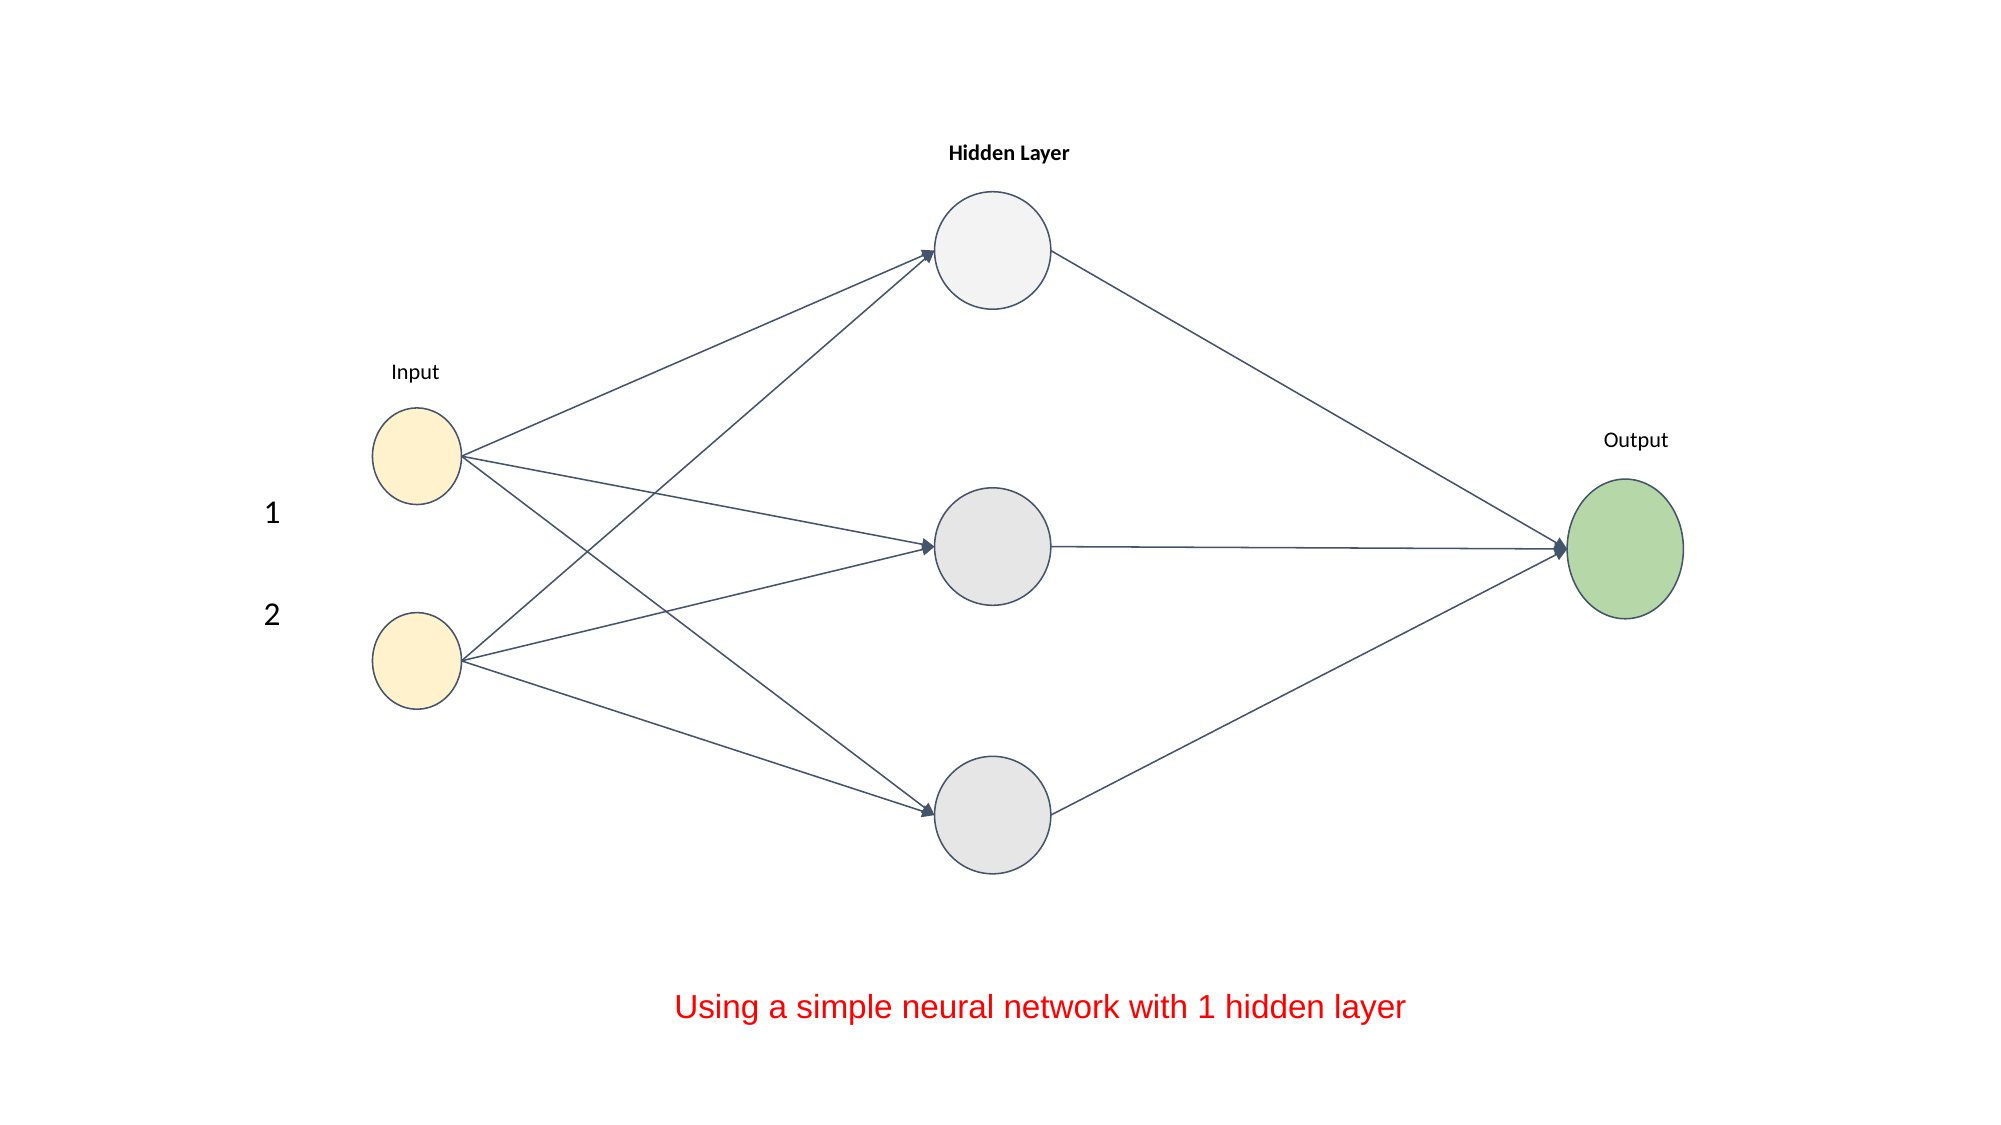

Hidden Layer

Input

Output
| 1 |
| --- |
| 2 |

Using a simple neural network with 1 hidden layer